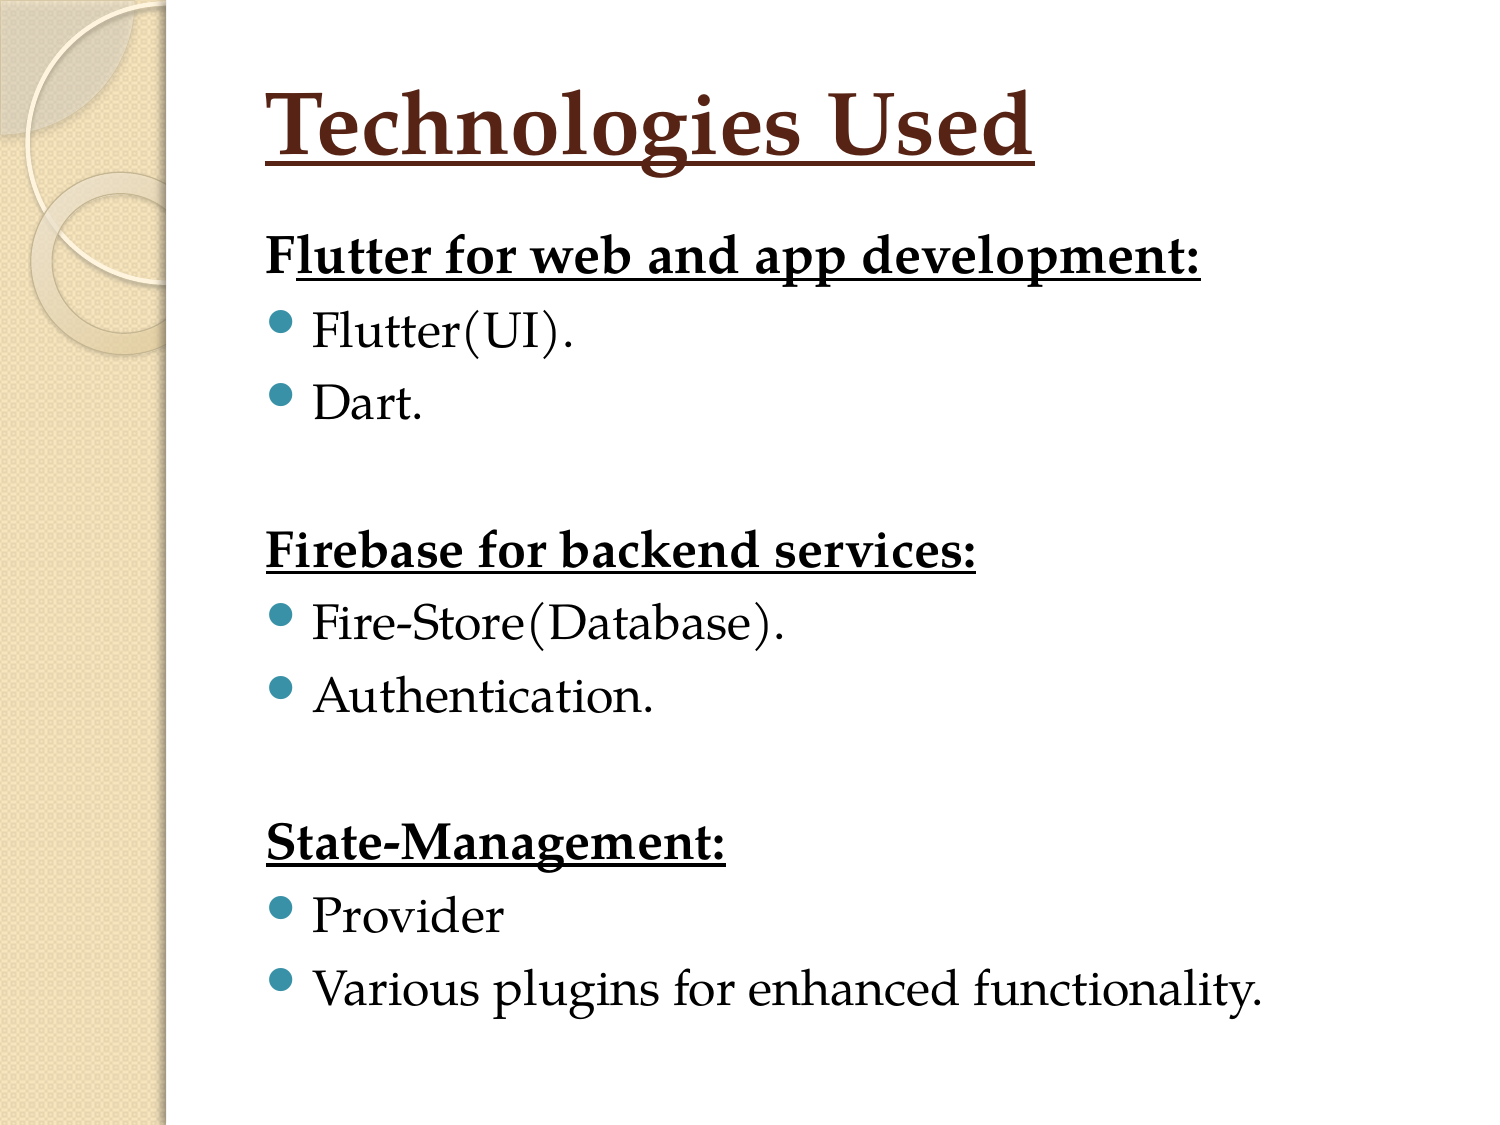

# Technologies Used
Flutter for web and app development:
Flutter(UI).
Dart.

Firebase for backend services:
Fire-Store(Database).
Authentication.

State-Management:
Provider
Various plugins for enhanced functionality.